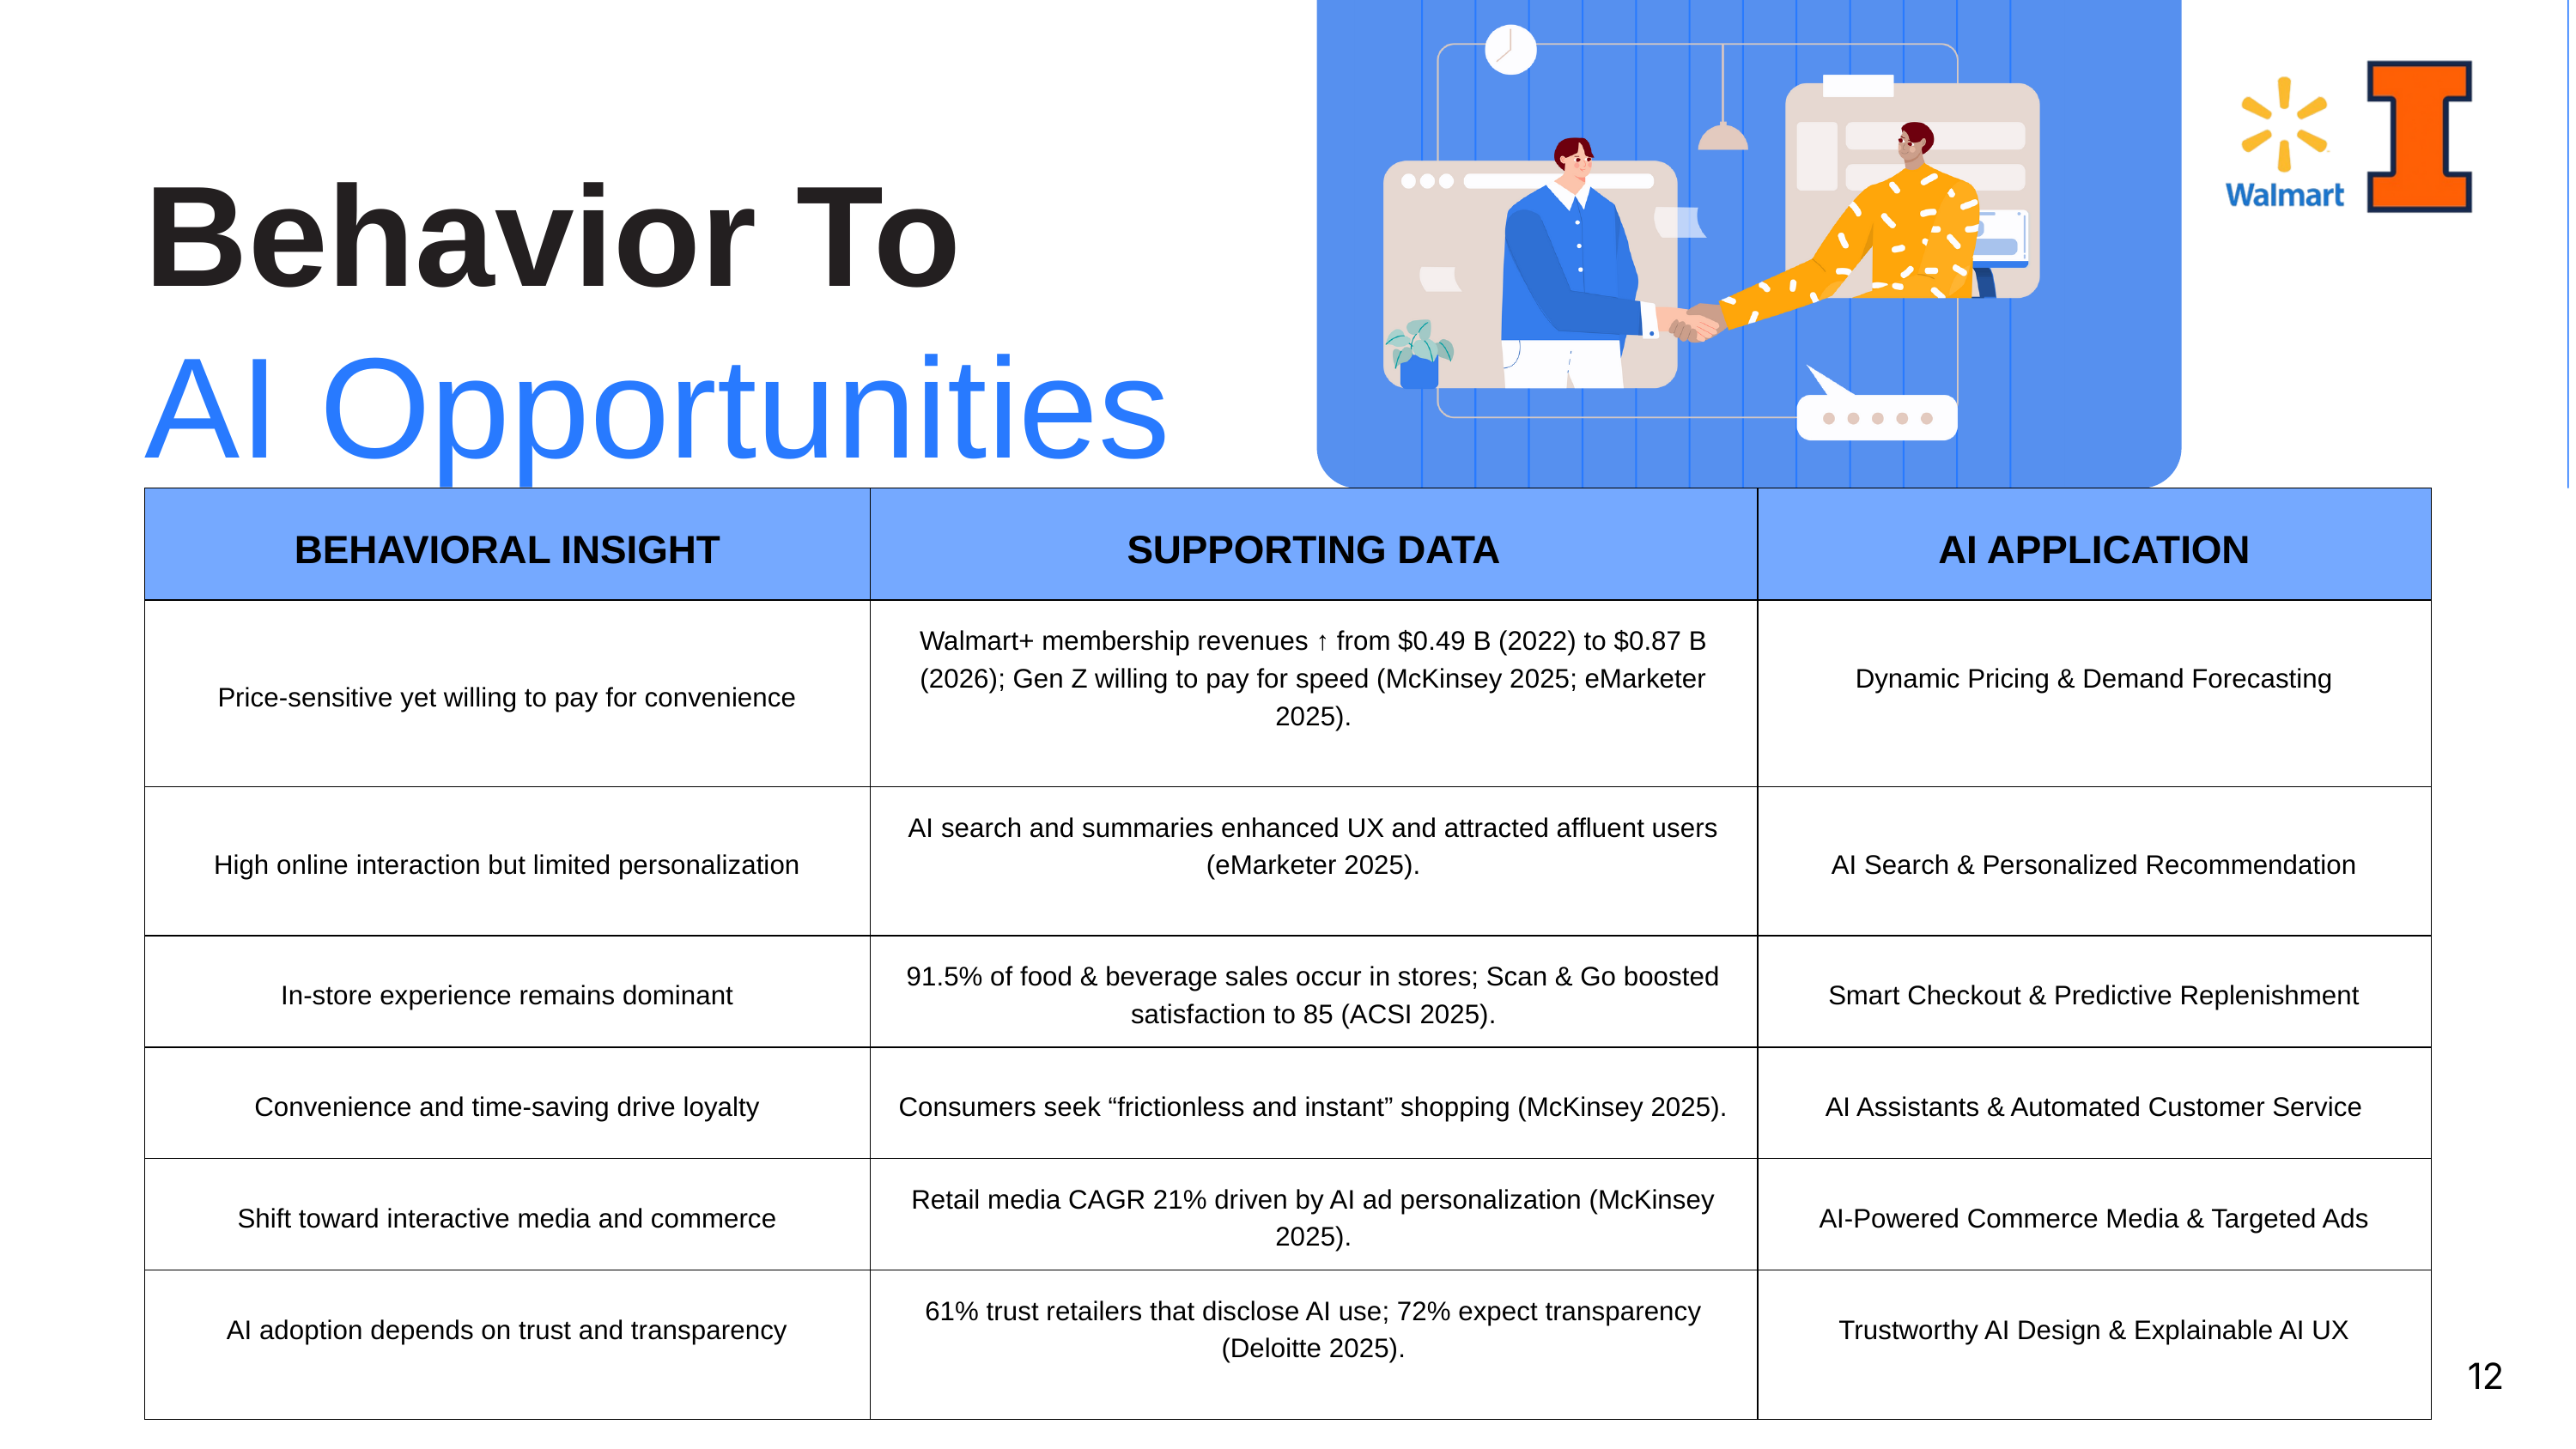

Behavior To
AI Opportunities
| BEHAVIORAL INSIGHT | SUPPORTING DATA | AI APPLICATION |
| --- | --- | --- |
| Price-sensitive yet willing to pay for convenience | Walmart+ membership revenues ↑ from $0.49 B (2022) to $0.87 B (2026); Gen Z willing to pay for speed (McKinsey 2025; eMarketer 2025). | Dynamic Pricing & Demand Forecasting |
| High online interaction but limited personalization | AI search and summaries enhanced UX and attracted affluent users (eMarketer 2025). | AI Search & Personalized Recommendation |
| In-store experience remains dominant | 91.5% of food & beverage sales occur in stores; Scan & Go boosted satisfaction to 85 (ACSI 2025). | Smart Checkout & Predictive Replenishment |
| Convenience and time-saving drive loyalty | Consumers seek “frictionless and instant” shopping (McKinsey 2025). | AI Assistants & Automated Customer Service |
| Shift toward interactive media and commerce | Retail media CAGR 21% driven by AI ad personalization (McKinsey 2025). | AI-Powered Commerce Media & Targeted Ads |
| AI adoption depends on trust and transparency | 61% trust retailers that disclose AI use; 72% expect transparency (Deloitte 2025). | Trustworthy AI Design & Explainable AI UX |
12